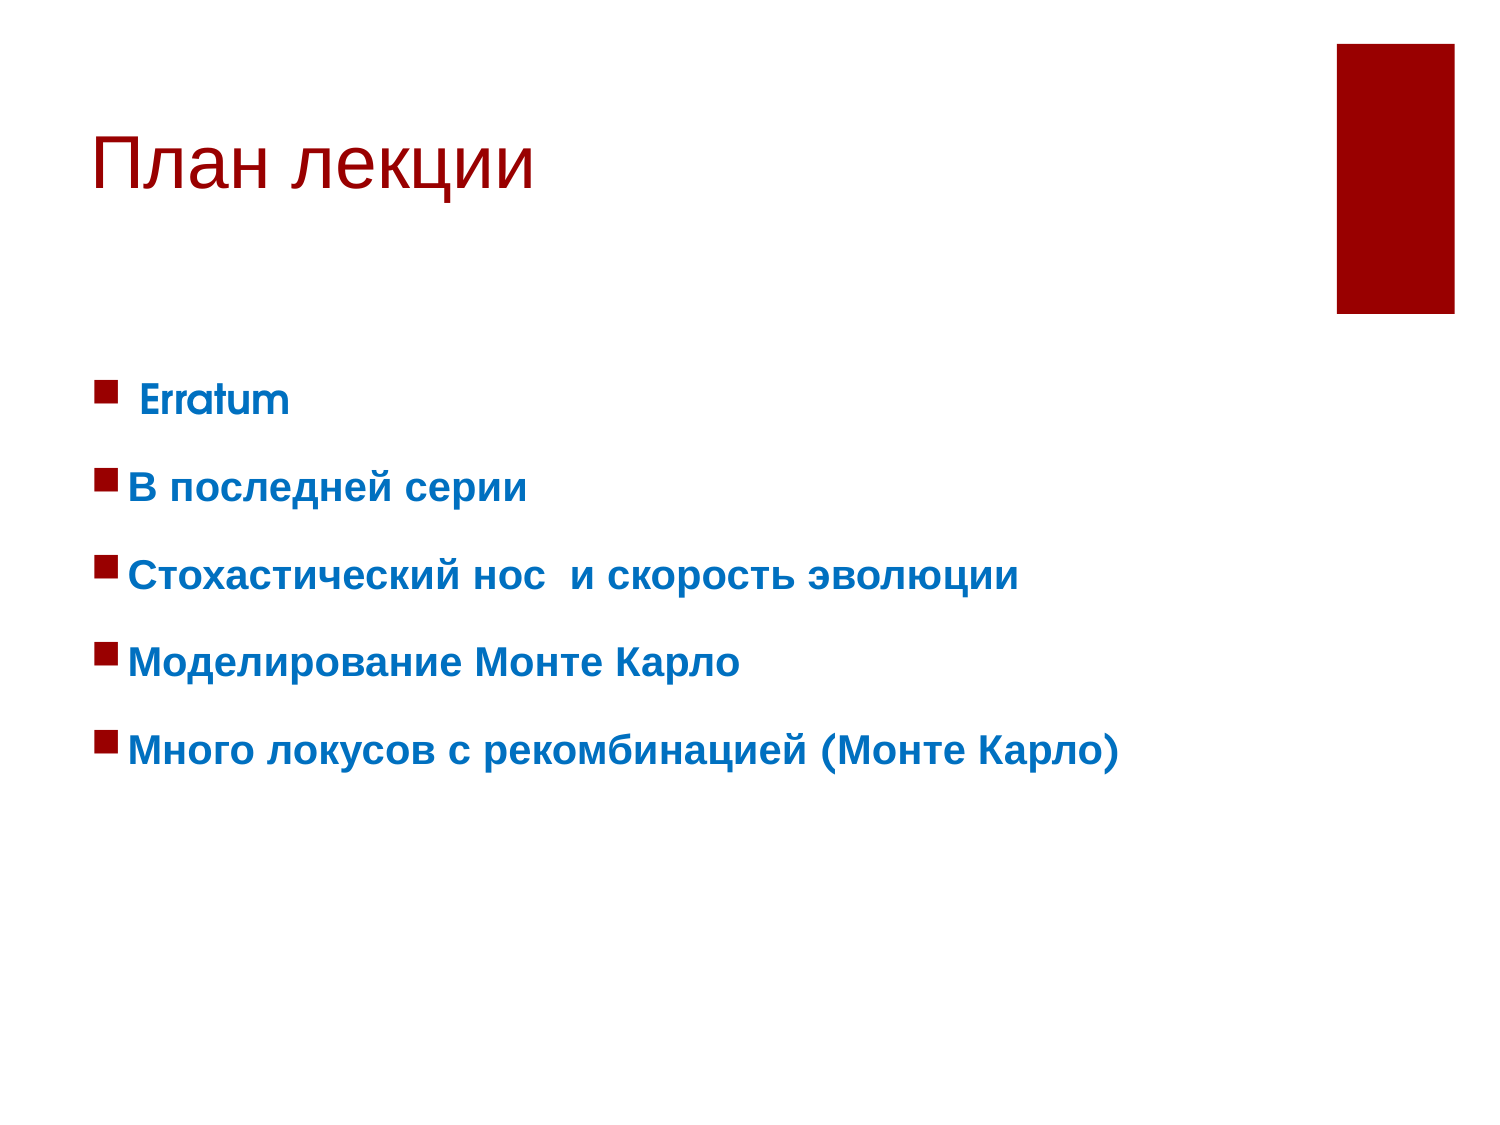

# План лекции
 Erratum
В последней серии
Стохастический нос  и скорость эволюции
Моделирование Монте Карло
Много локусов с рекомбинацией (Монте Карло)